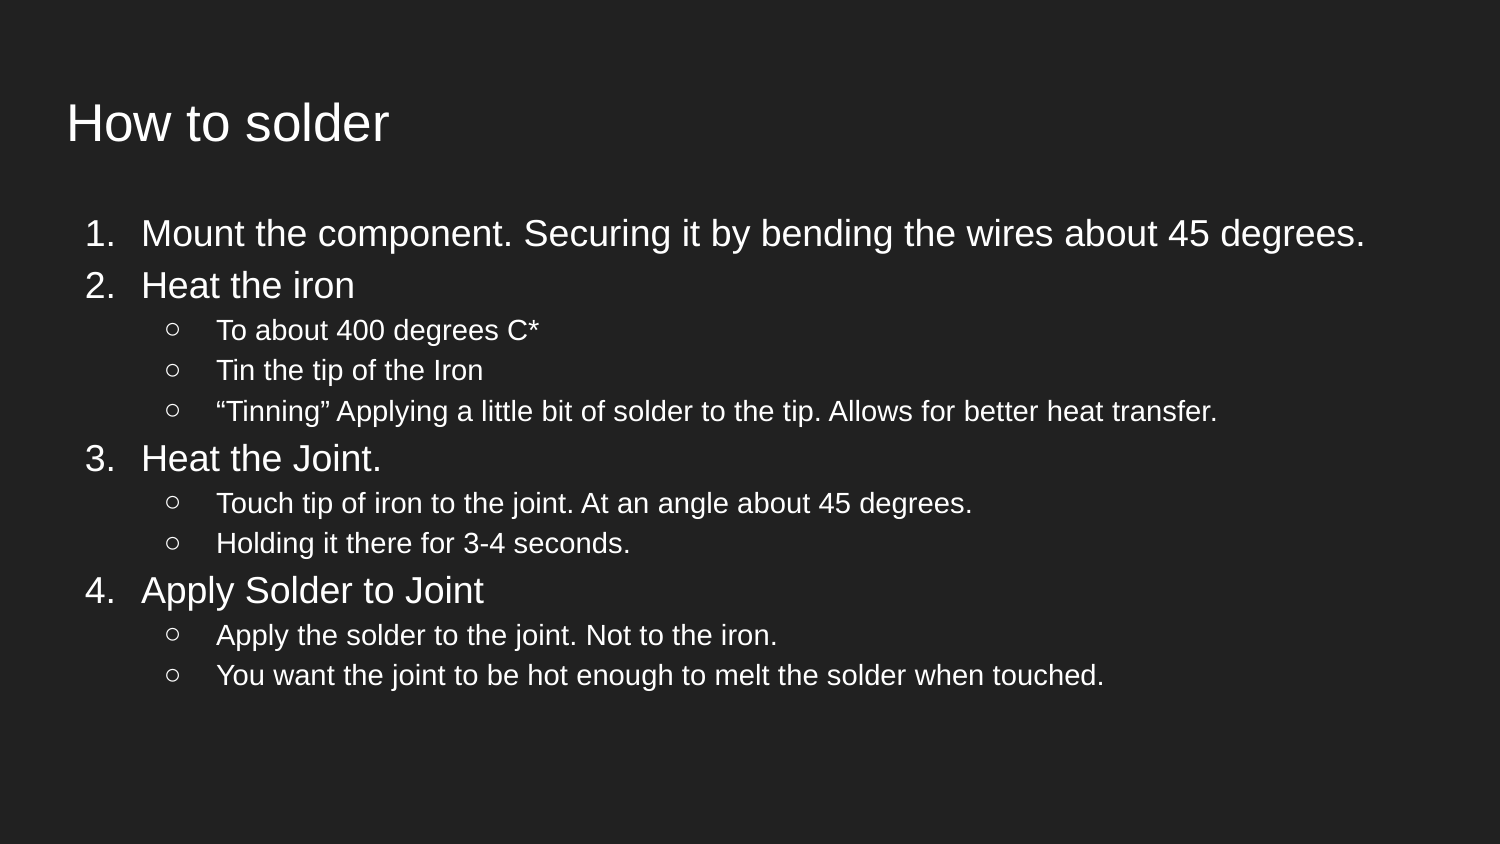

# How to solder
Mount the component. Securing it by bending the wires about 45 degrees.
Heat the iron
To about 400 degrees C*
Tin the tip of the Iron
“Tinning” Applying a little bit of solder to the tip. Allows for better heat transfer.
Heat the Joint.
Touch tip of iron to the joint. At an angle about 45 degrees.
Holding it there for 3-4 seconds.
Apply Solder to Joint
Apply the solder to the joint. Not to the iron.
You want the joint to be hot enough to melt the solder when touched.